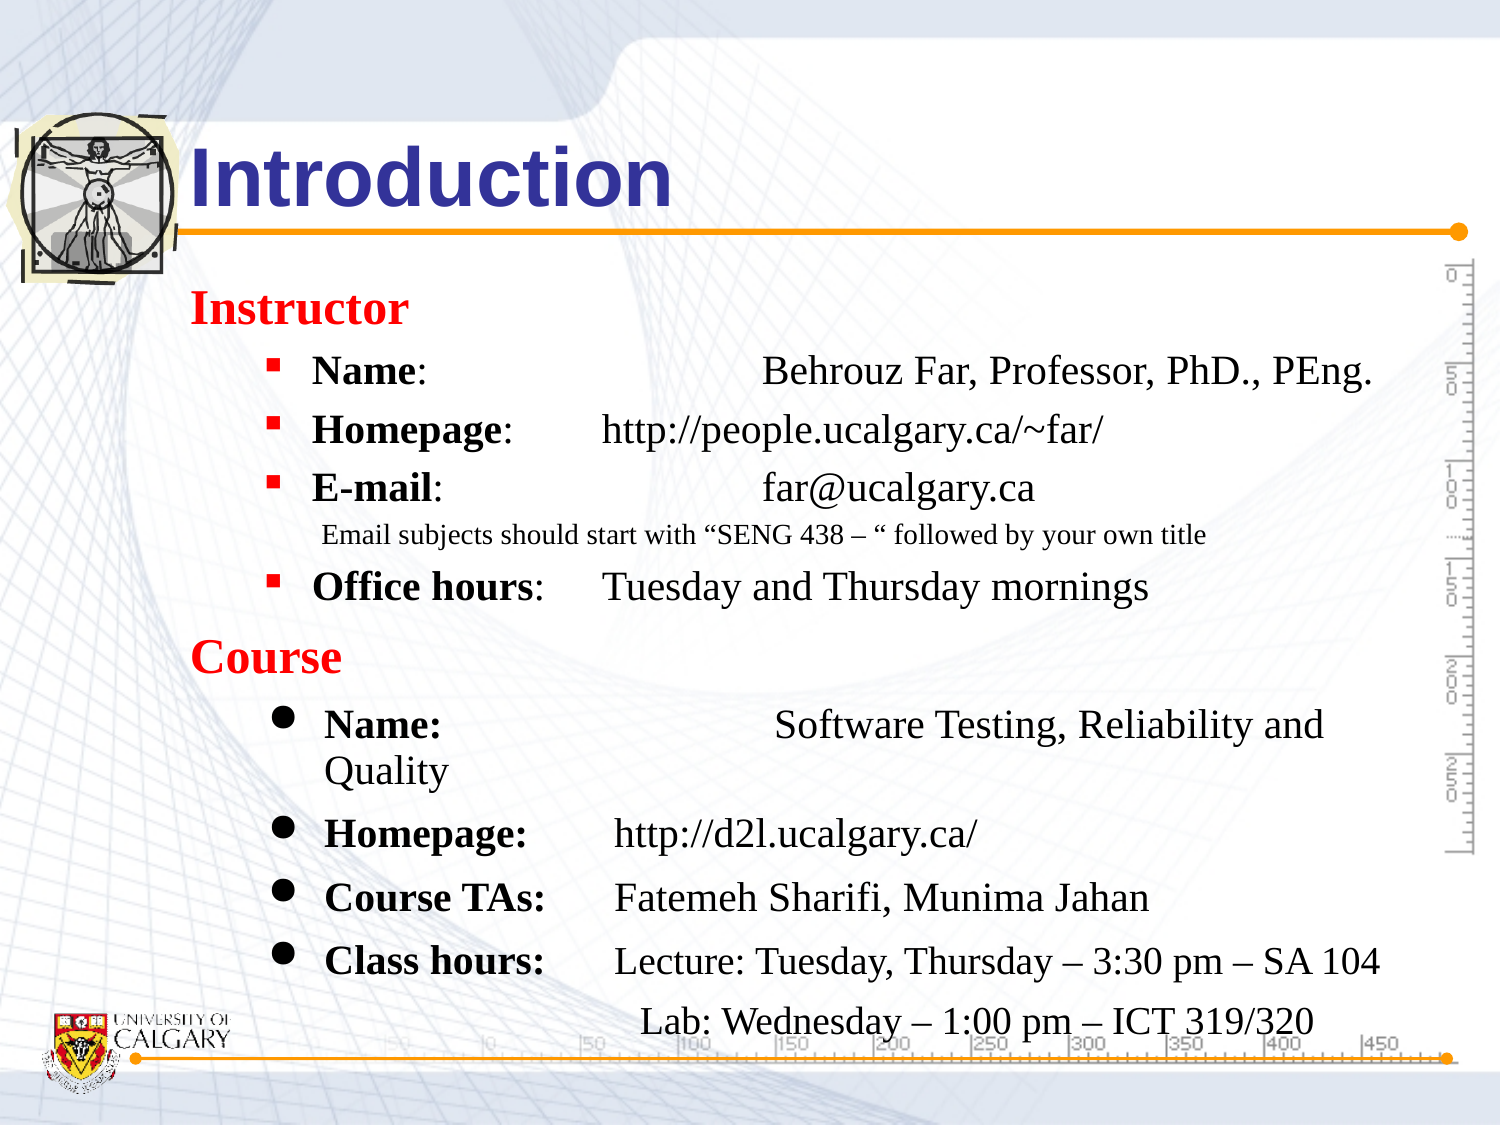

# Introduction
Instructor
Name:			Behrouz Far, Professor, PhD., PEng.
Homepage:	http://people.ucalgary.ca/~far/
E-mail: 			far@ucalgary.ca
       Email subjects should start with “SENG 438 – “ followed by your own title
Office hours:	Tuesday and Thursday mornings
Course
Name:			Software Testing, Reliability and Quality
Homepage:	http://d2l.ucalgary.ca/
Course TAs:	Fatemeh Sharifi, Munima Jahan
Class hours:	Lecture: Tuesday, Thursday – 3:30 pm – SA 104
Lab: Wednesday – 1:00 pm – ICT 319/320